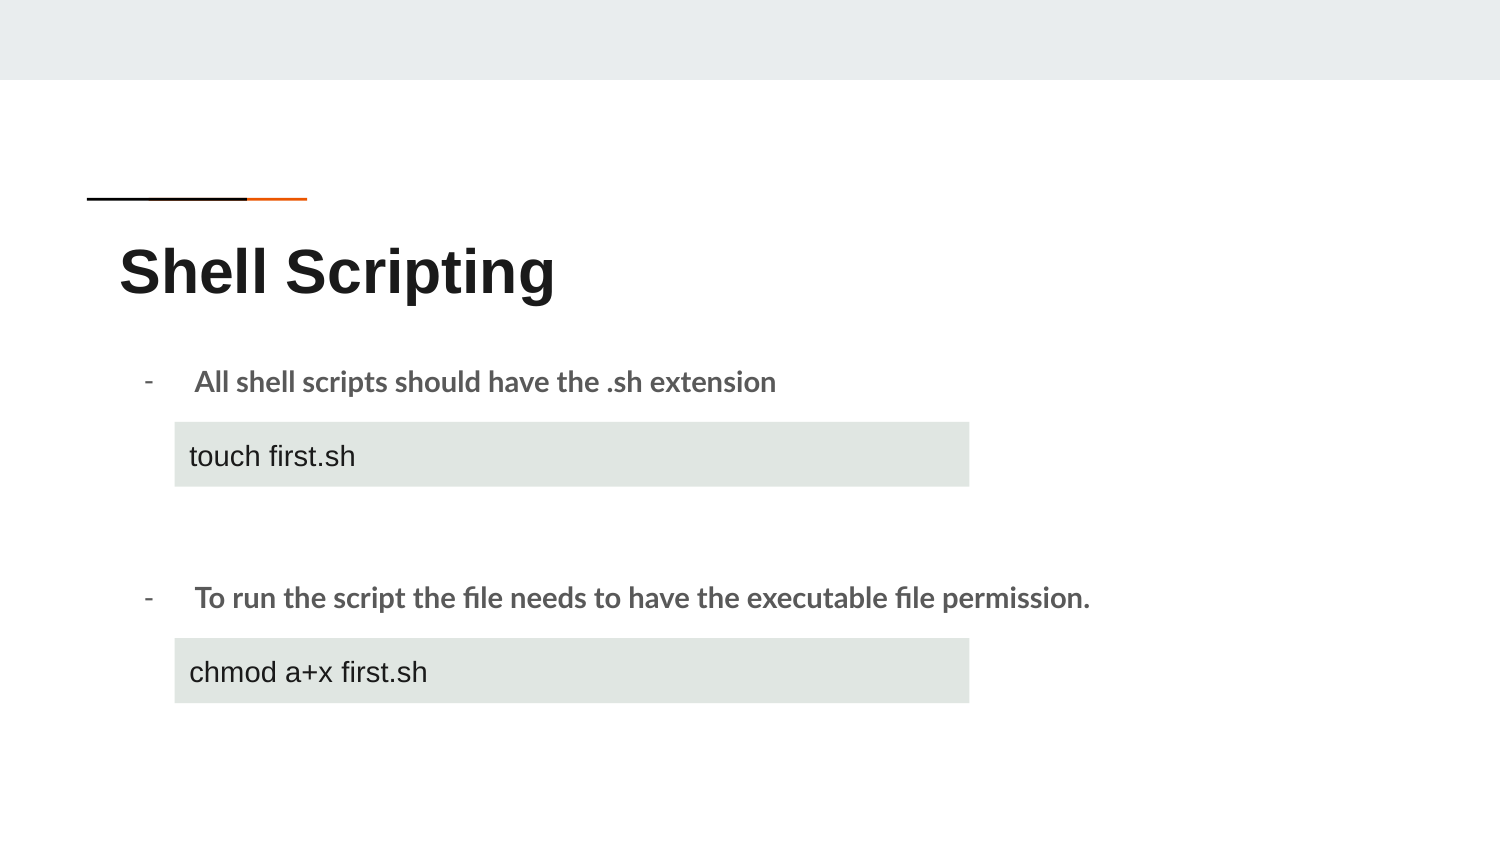

# Shell Scripting

All shell scripts should have the .sh extension
touch first.sh
To run the script the file needs to have the executable file permission.
chmod a+x first.sh